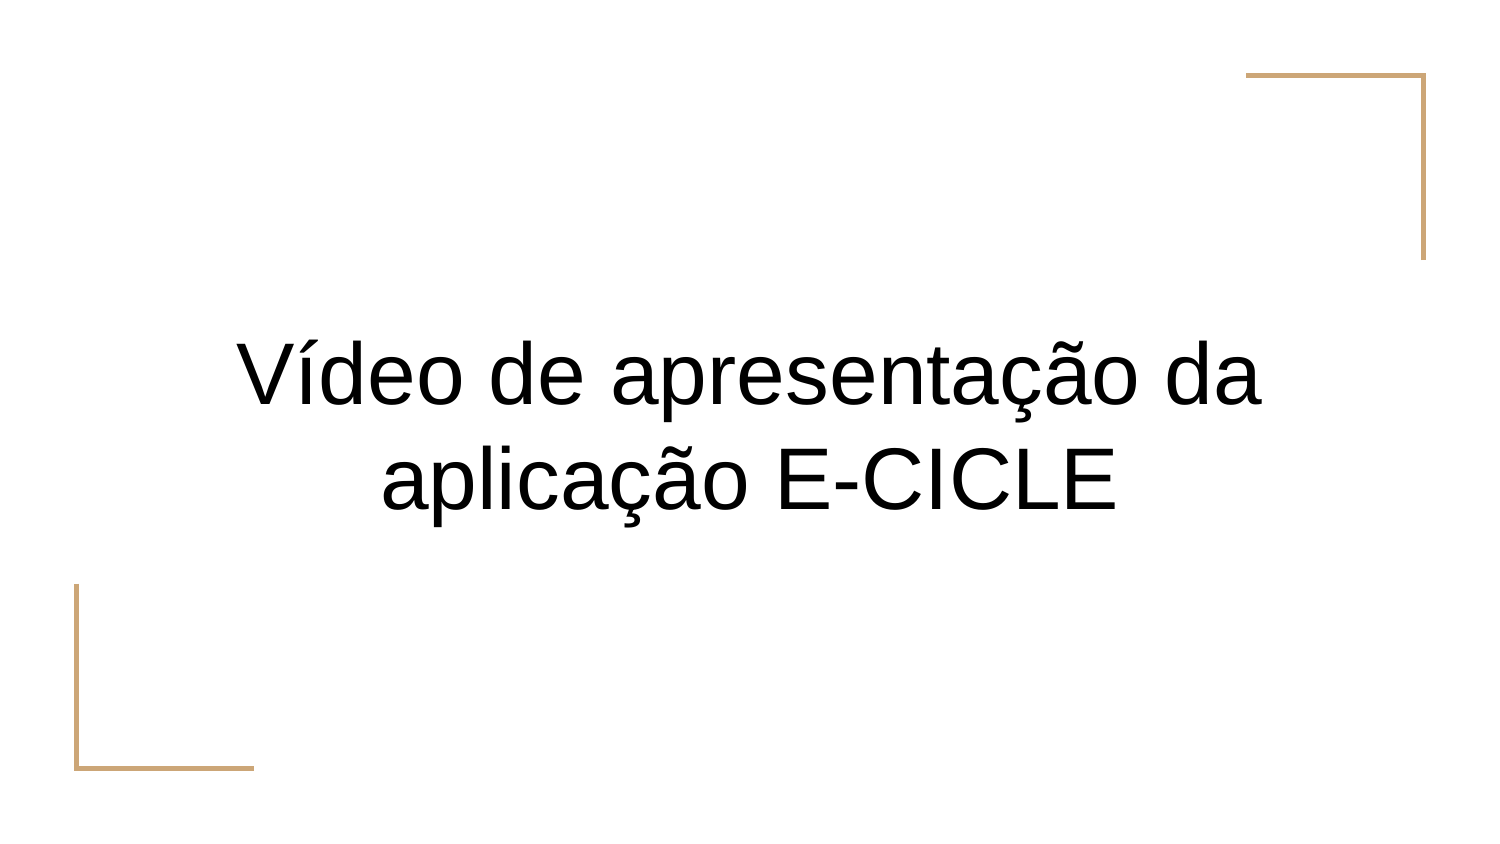

# Vídeo de apresentação da aplicação E-CICLE